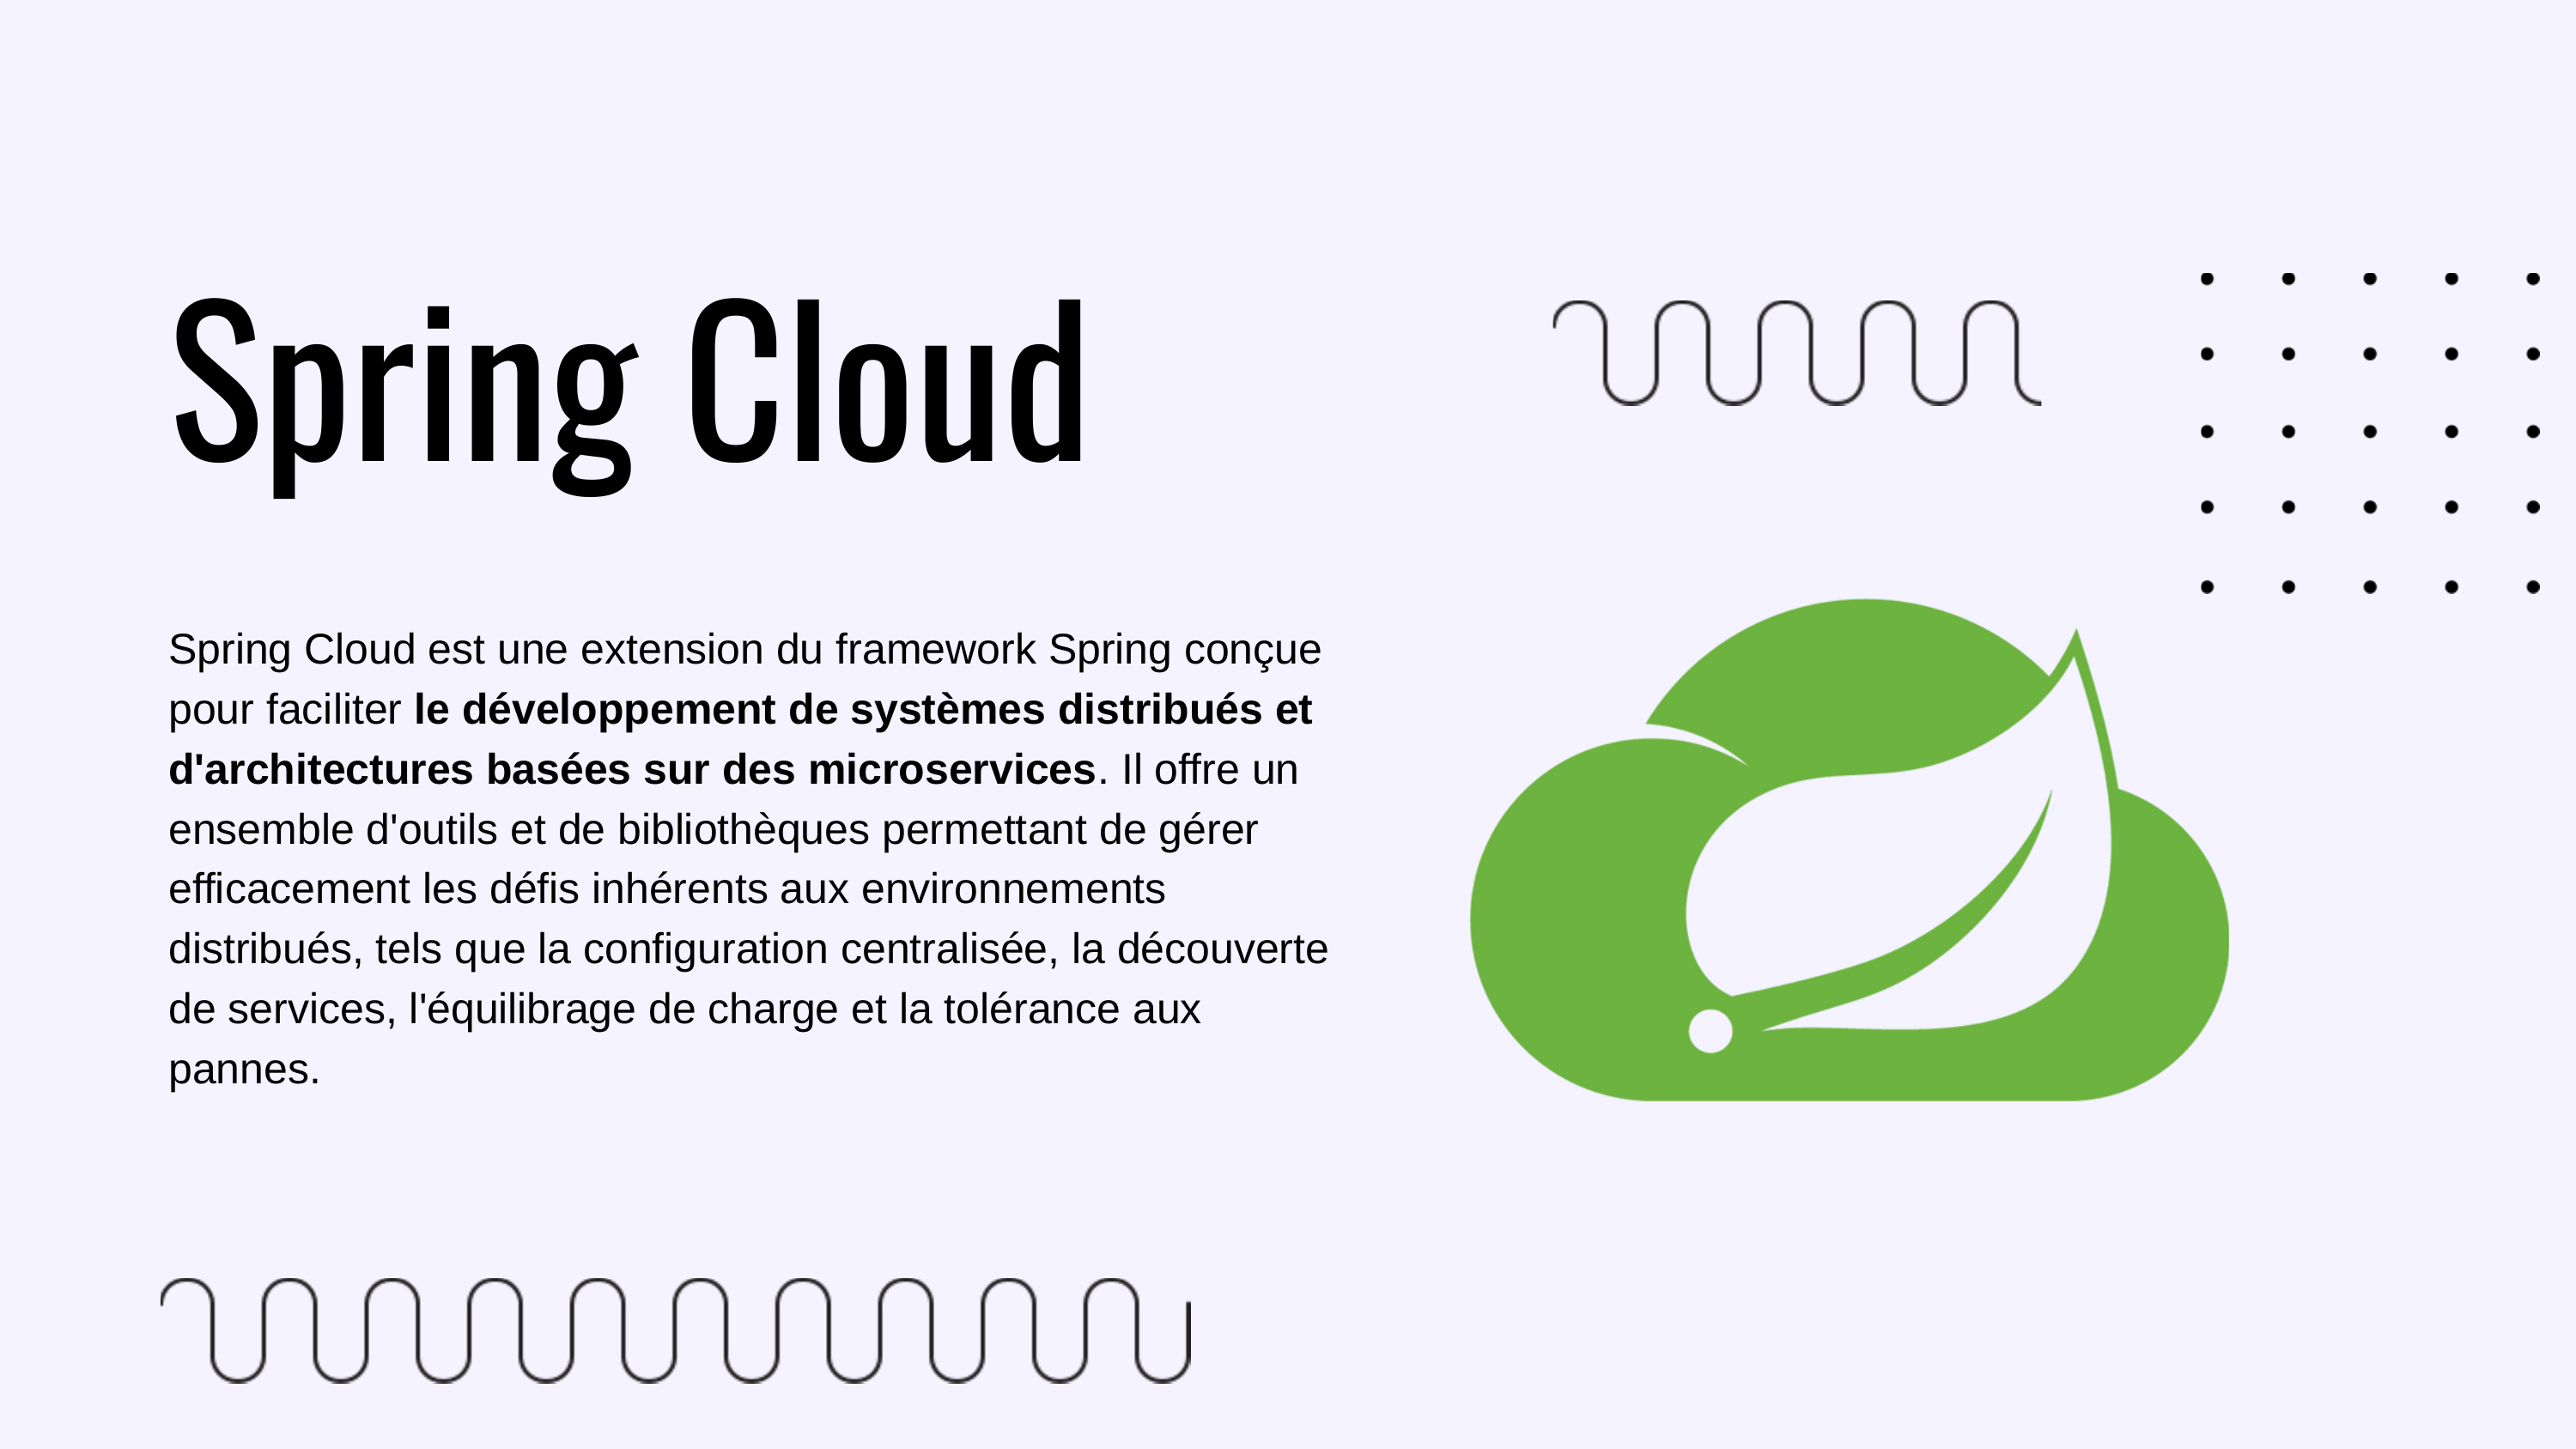

Spring Cloud

Spring Cloud est une extension du framework Spring conçue pour faciliter le développement de systèmes distribués et d'architectures basées sur des microservices. Il offre un ensemble d'outils et de bibliothèques permettant de gérer efficacement les défis inhérents aux environnements distribués, tels que la configuration centralisée, la découverte de services, l'équilibrage de charge et la tolérance aux pannes.